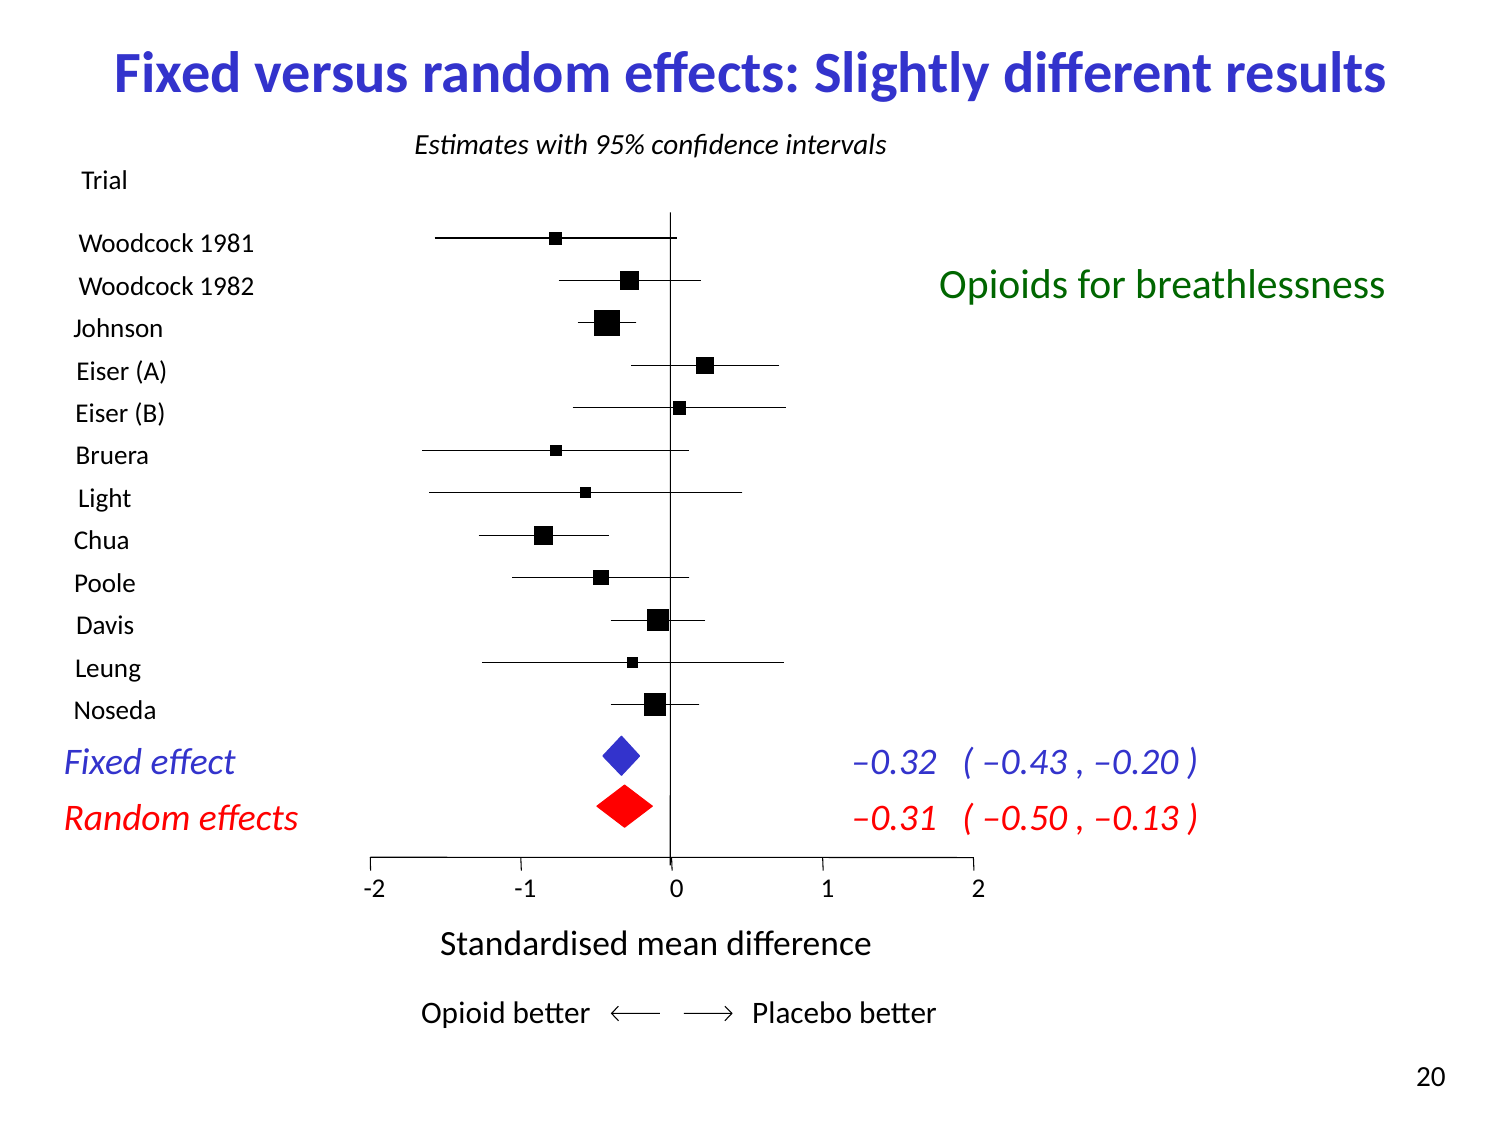

# Fixed versus random effects: Slightly different results
Estimates with 95% confidence intervals
Trial
Woodcock 1981
Woodcock 1982
Johnson
Eiser (A)
Eiser (B)
Bruera
Light
Chua
Poole
Davis
Leung
Noseda

Fixed effect
–0.32   ( –0.43 , –0.20 )

Random effects
–0.31   ( –0.50 , –0.13 )

-2
-1
0
1
2
Standardised mean difference
Opioid better
Placebo better

Opioids for breathlessness
20